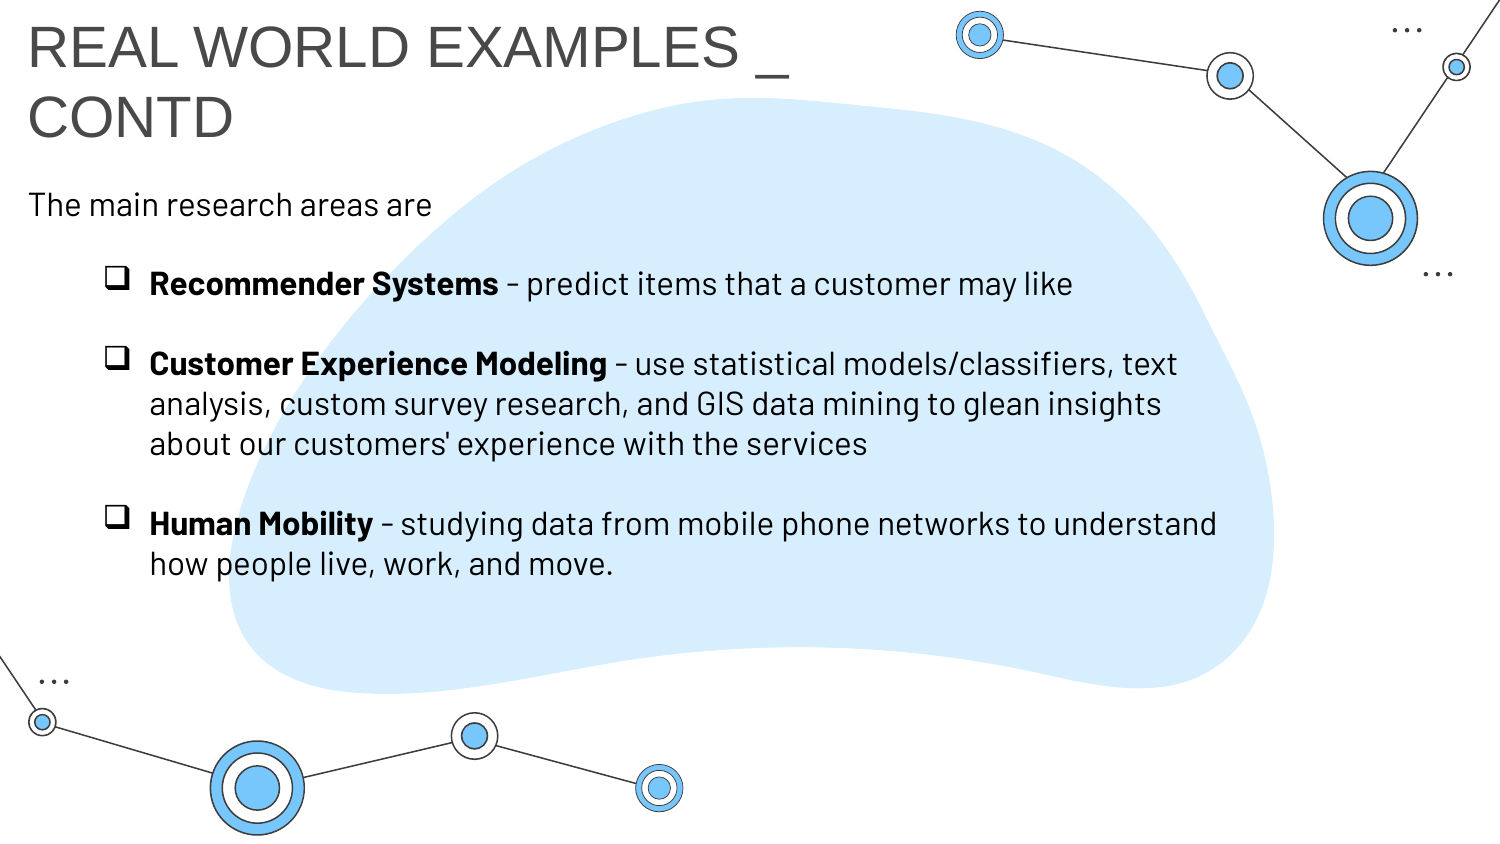

# REAL WORLD EXAMPLES _ CONTD
The main research areas are

Recommender Systems - predict items that a customer may like

Customer Experience Modeling - use statistical models/classifiers, text analysis, custom survey research, and GIS data mining to glean insights about our customers' experience with the services

Human Mobility - studying data from mobile phone networks to understand how people live, work, and move.